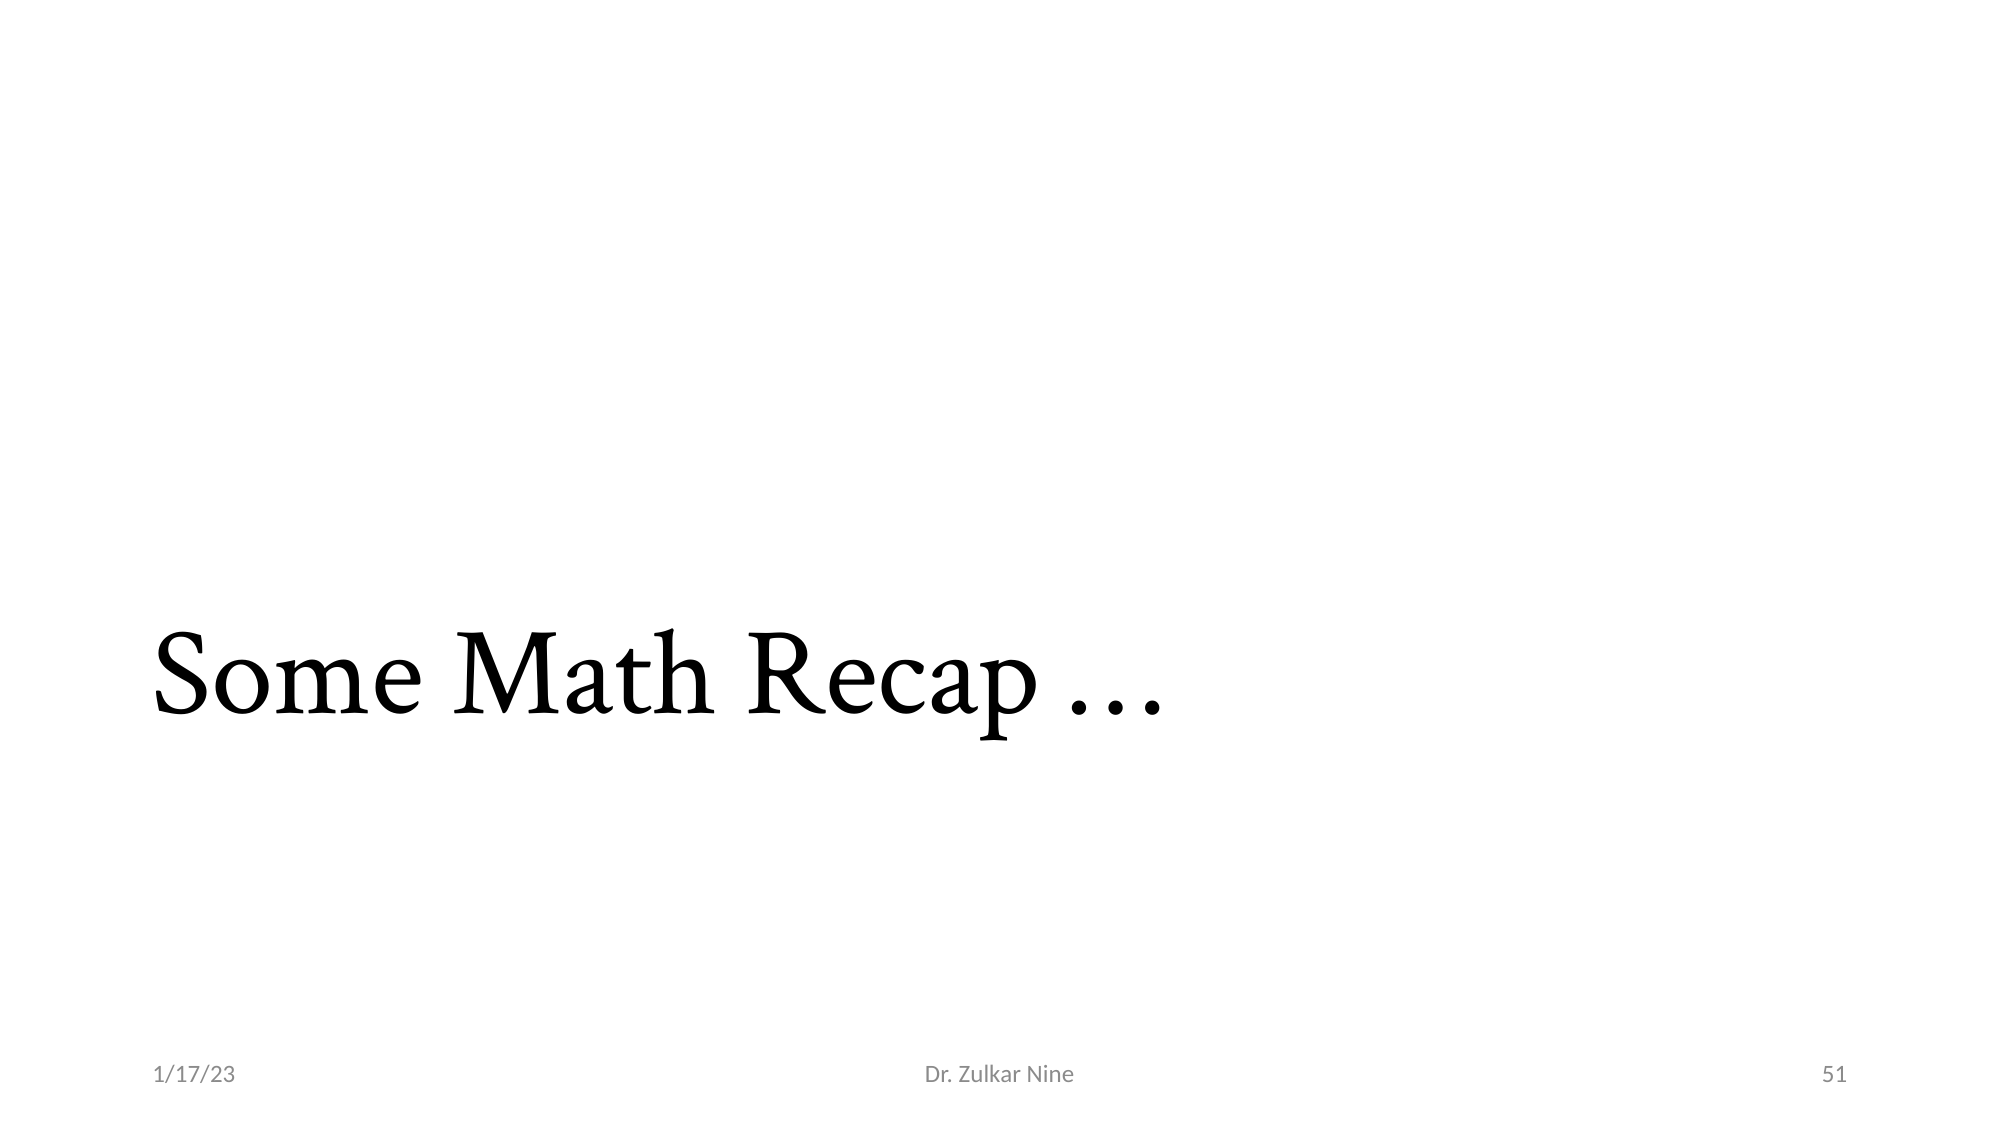

# Some Math Recap …

1/17/23
Dr. Zulkar Nine
51